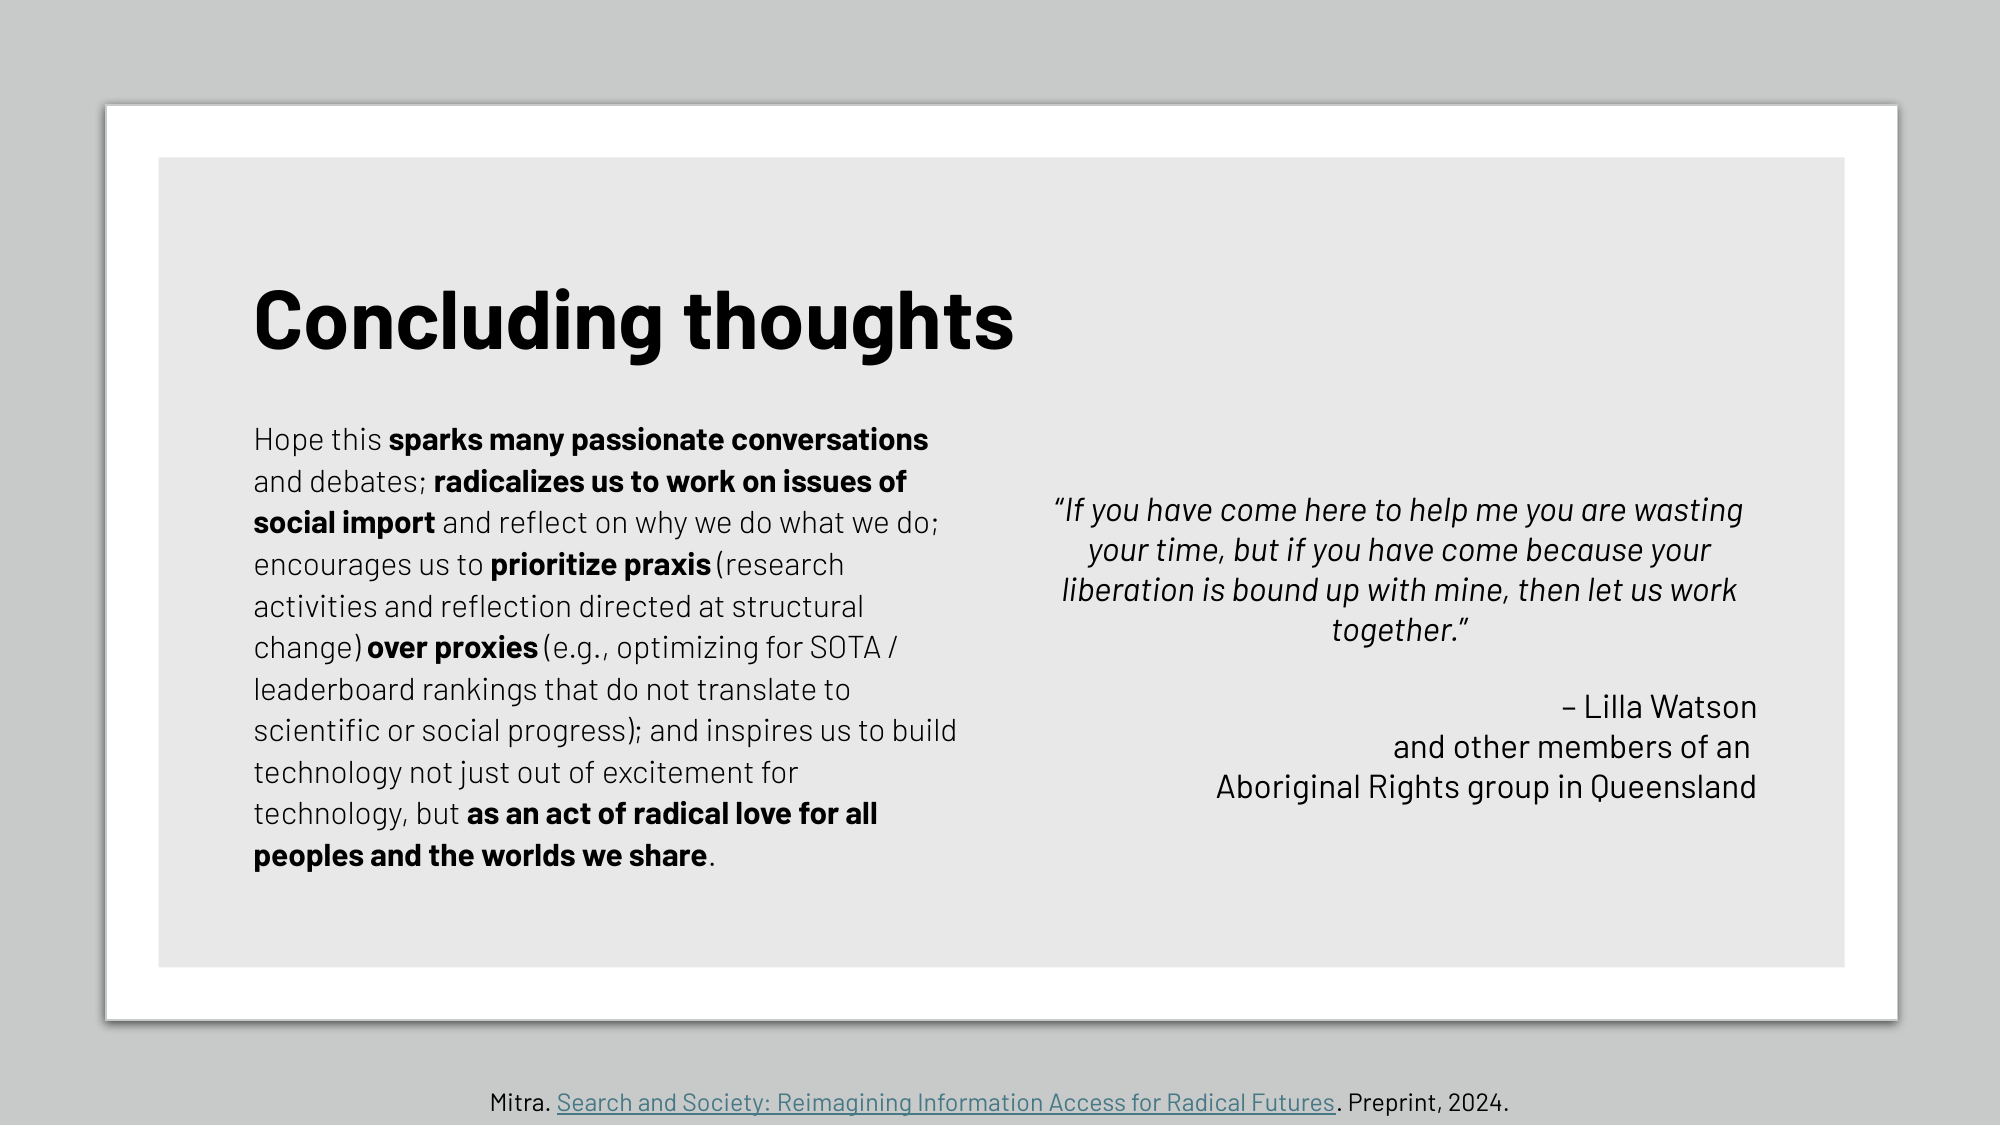

# Concluding thoughts
“If you have come here to help me you are wasting your time, but if you have come because your liberation is bound up with mine, then let us work together.”
– Lilla Watson
and other members of an
Aboriginal Rights group in Queensland
Hope this sparks many passionate conversations and debates; radicalizes us to work on issues of social import and reflect on why we do what we do; encourages us to prioritize praxis (research activities and reflection directed at structural change) over proxies (e.g., optimizing for SOTA / leaderboard rankings that do not translate to scientific or social progress); and inspires us to build technology not just out of excitement for technology, but as an act of radical love for all peoples and the worlds we share.
Mitra. Search and Society: Reimagining Information Access for Radical Futures. Preprint, 2024.